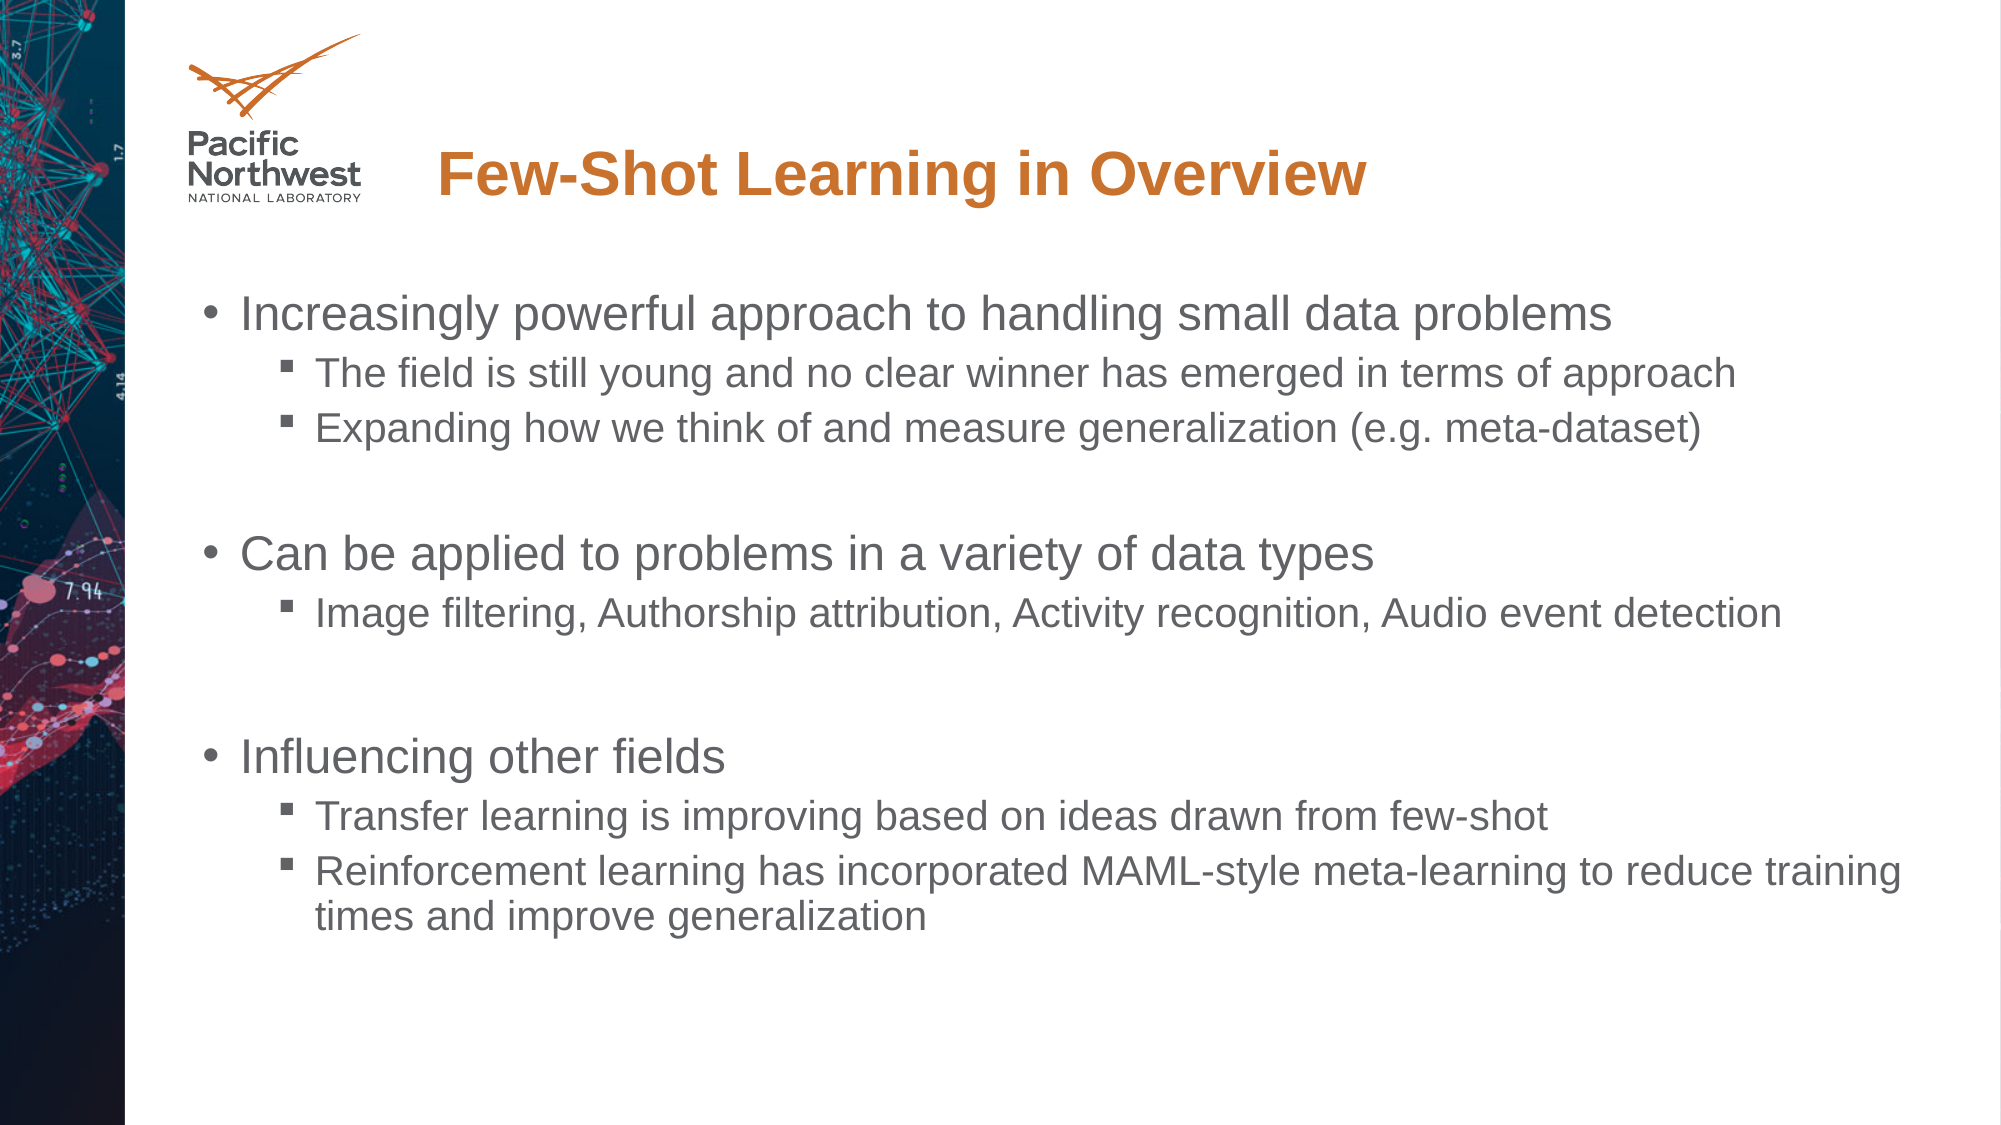

# Few-Shot Learning in Overview
Increasingly powerful approach to handling small data problems
The field is still young and no clear winner has emerged in terms of approach
Expanding how we think of and measure generalization (e.g. meta-dataset)

Can be applied to problems in a variety of data types
Image filtering, Authorship attribution, Activity recognition, Audio event detection

Influencing other fields
Transfer learning is improving based on ideas drawn from few-shot
Reinforcement learning has incorporated MAML-style meta-learning to reduce training times and improve generalization